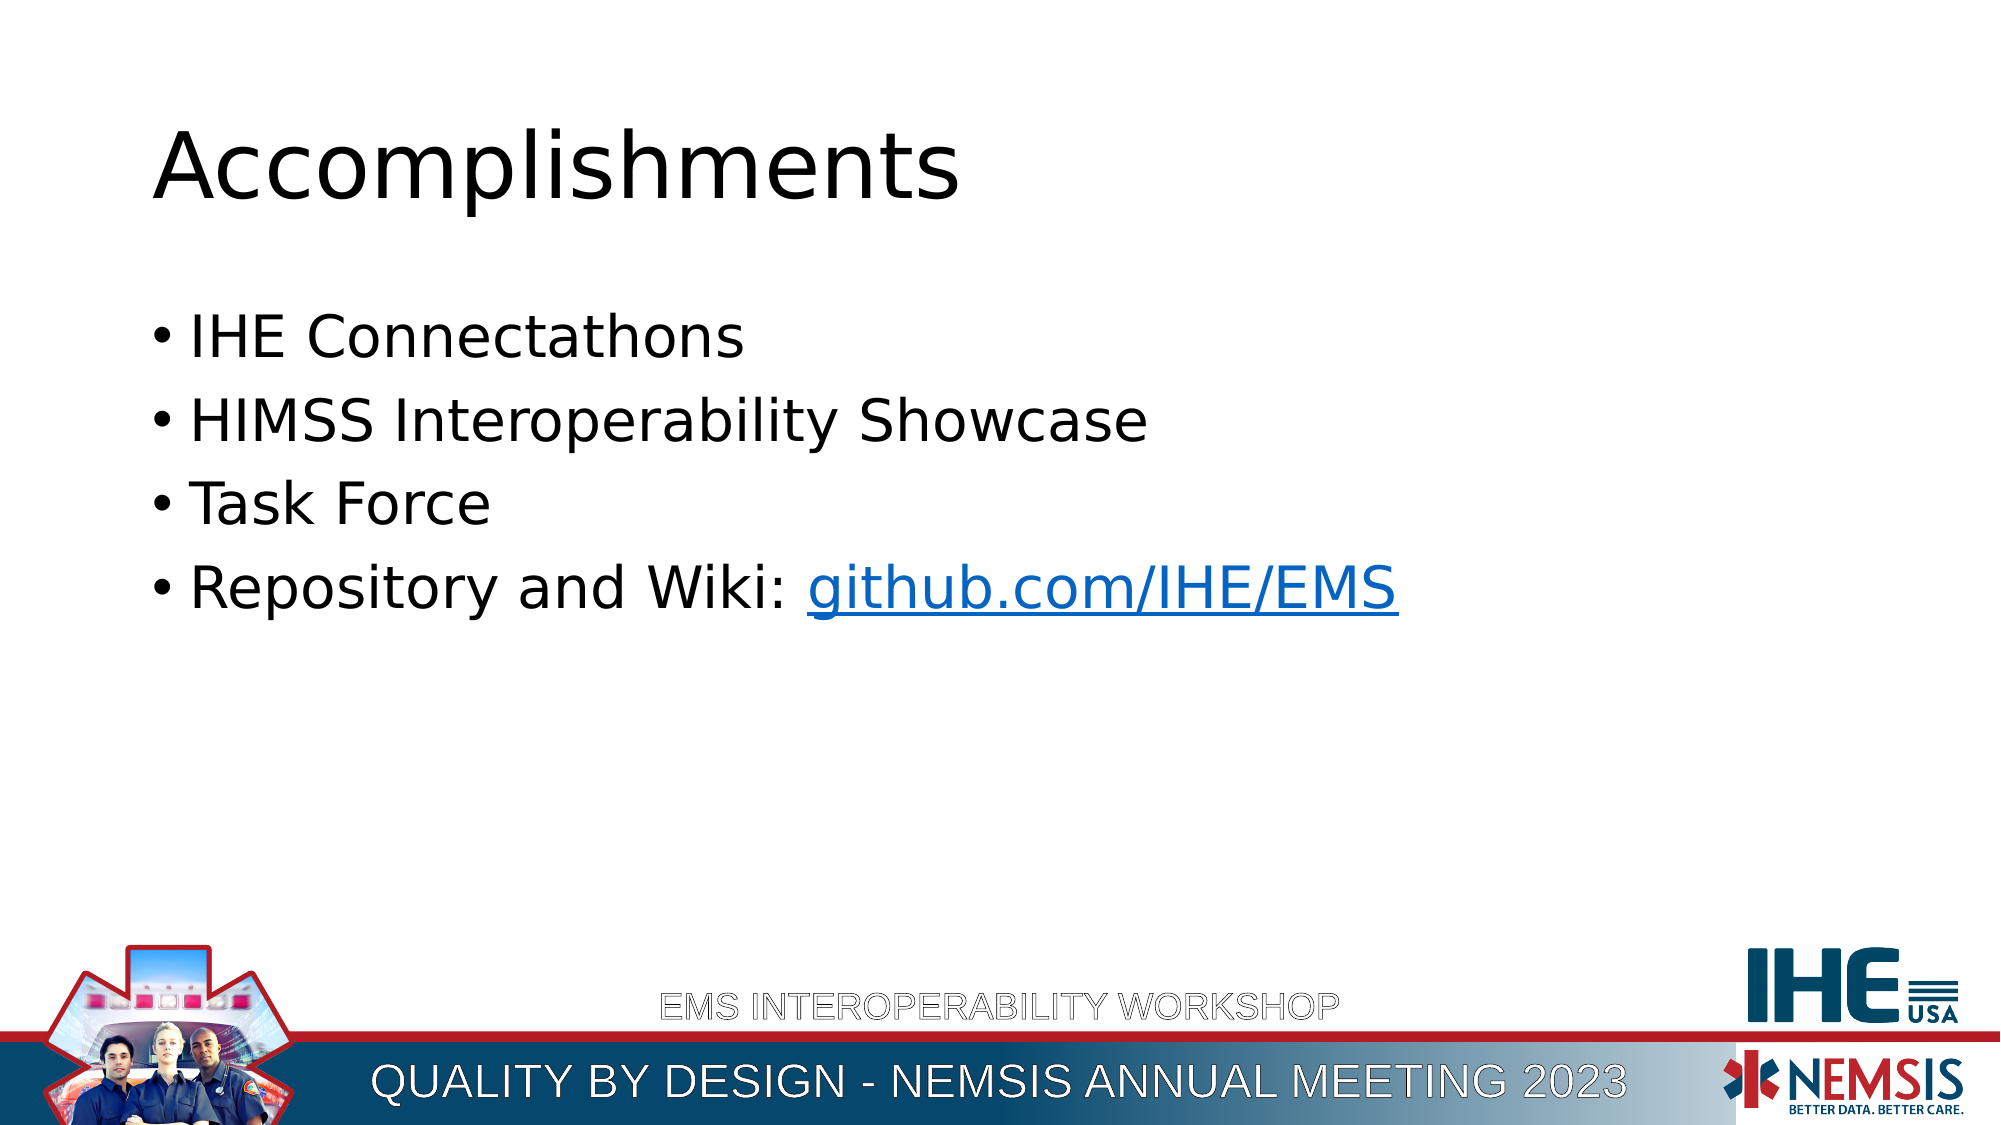

# Accomplishments
IHE Connectathons
HIMSS Interoperability Showcase
Task Force
Repository and Wiki: github.com/IHE/EMS